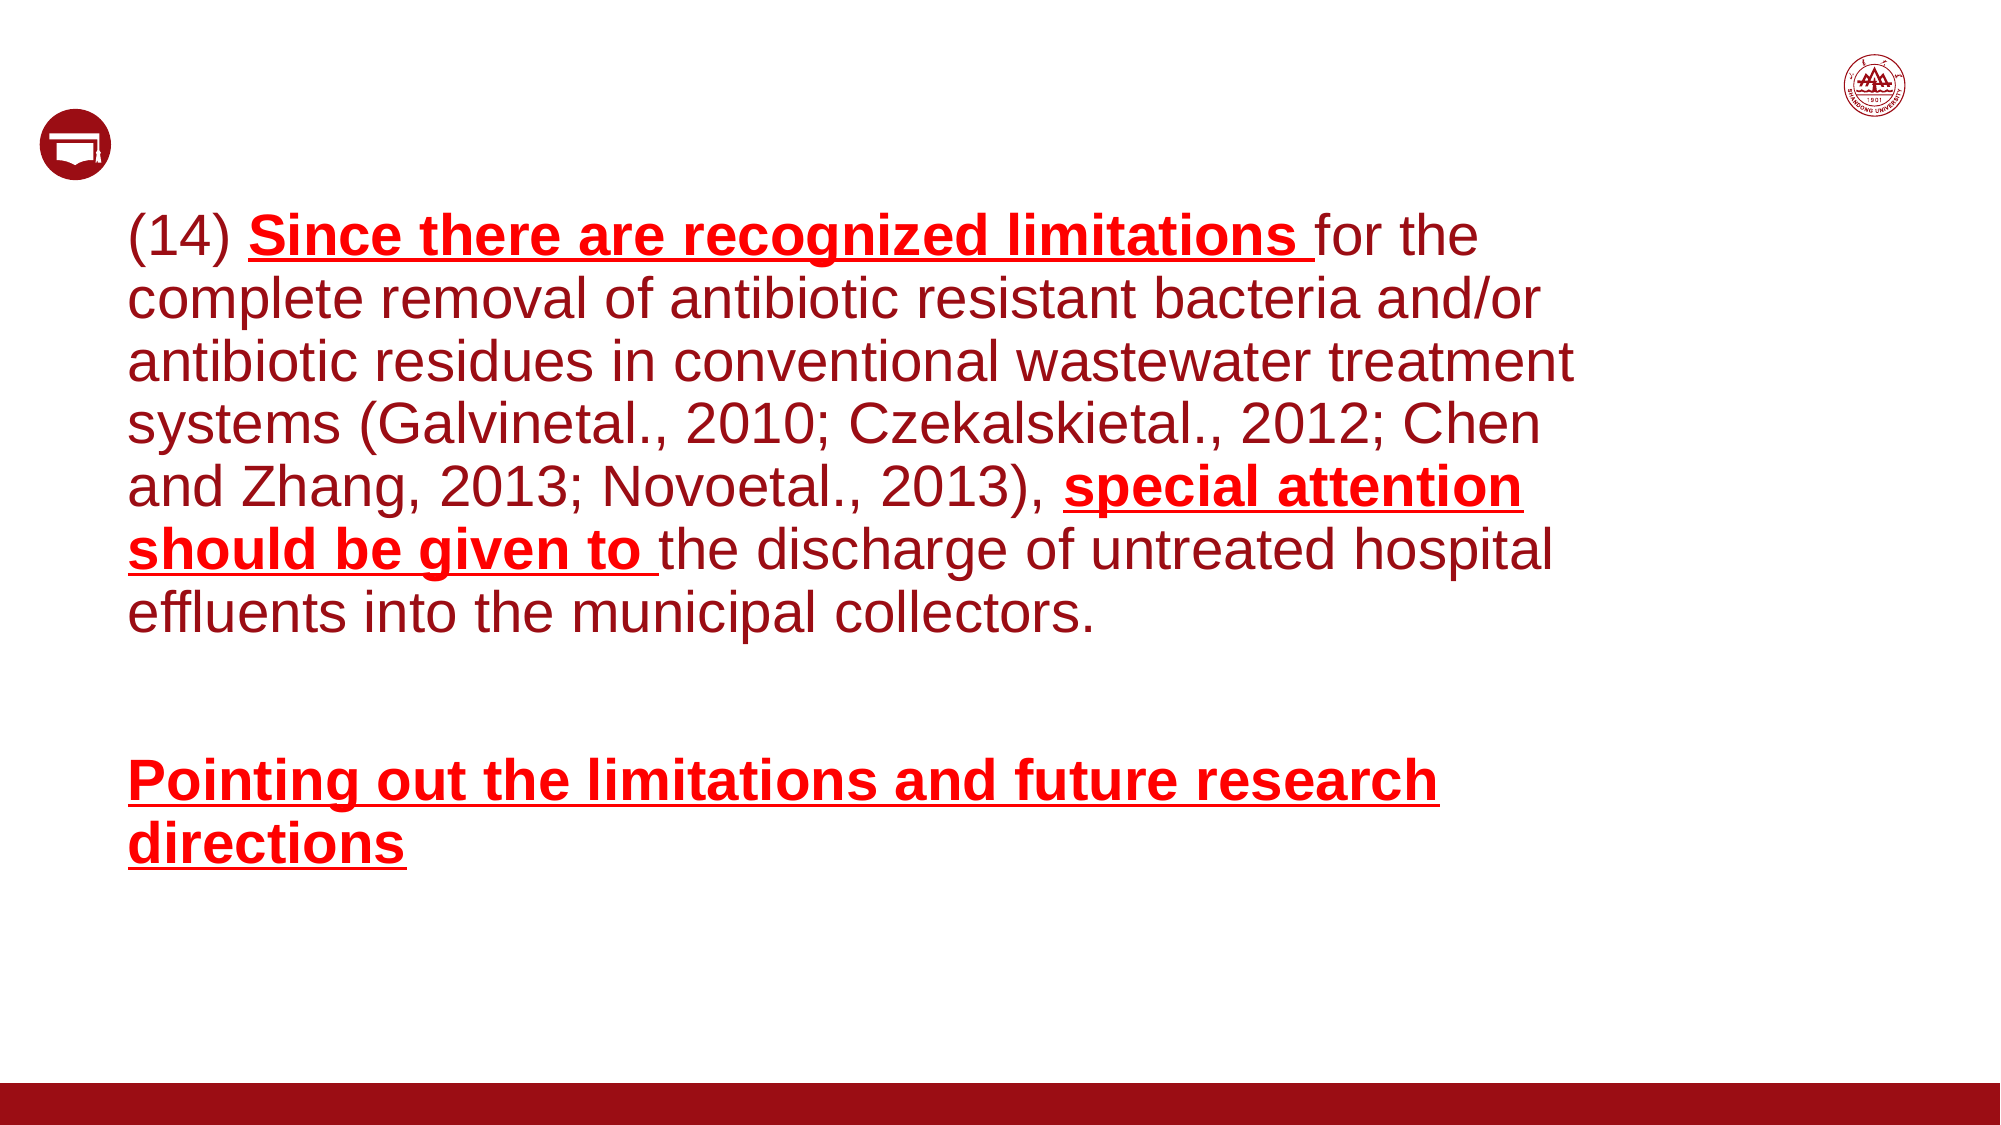

(14) Since there are recognized limitations for the complete removal of antibiotic resistant bacteria and/or antibiotic residues in conventional wastewater treatment systems (Galvinetal., 2010; Czekalskietal., 2012; Chen and Zhang, 2013; Novoetal., 2013), special attention should be given to the discharge of untreated hospital effluents into the municipal collectors.

Pointing out the limitations and future research directions